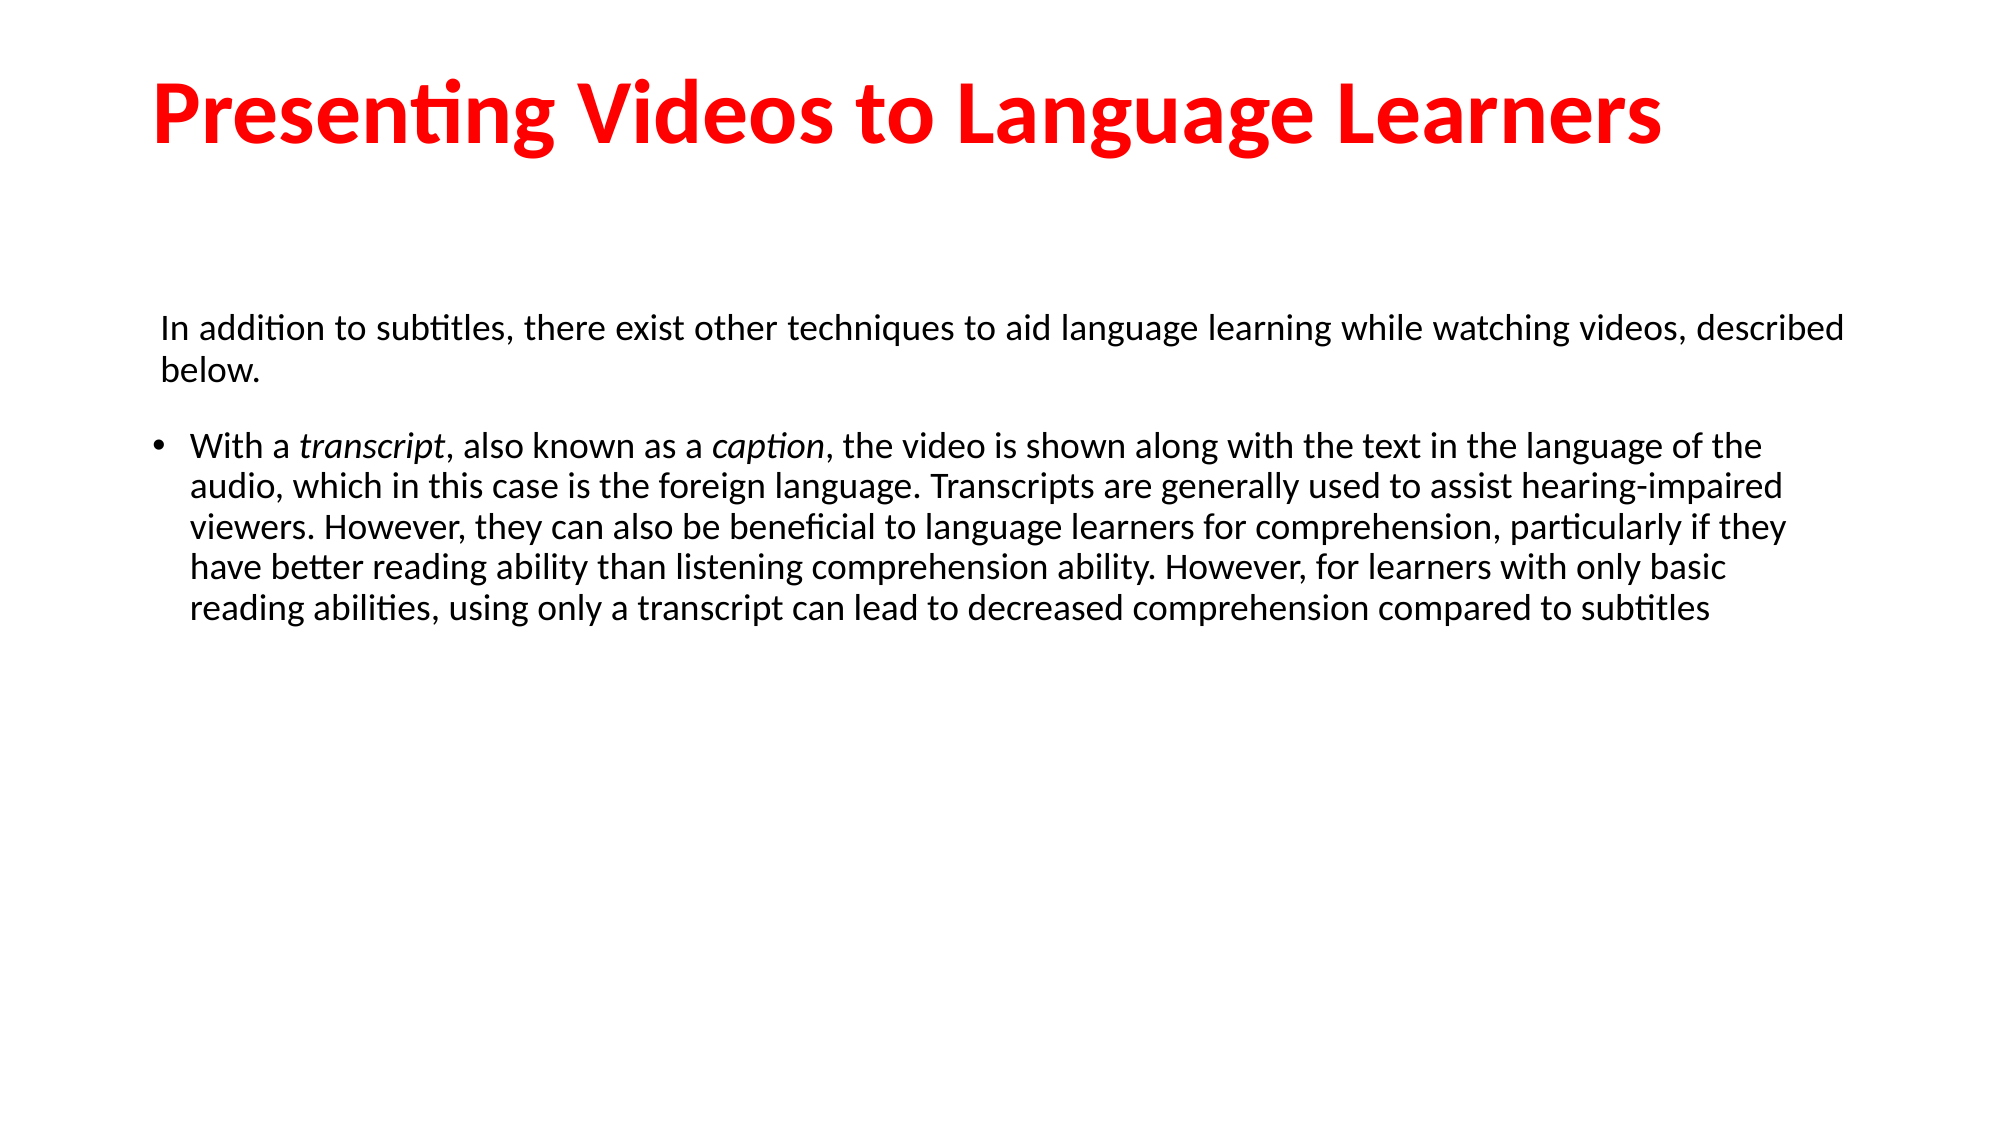

# Presenting Videos to Language Learners
In addition to subtitles, there exist other techniques to aid language learning while watching videos, described below.
With a transcript, also known as a caption, the video is shown along with the text in the language of the audio, which in this case is the foreign language. Transcripts are generally used to assist hearing-impaired viewers. However, they can also be beneficial to language learners for comprehension, particularly if they have better reading ability than listening comprehension ability. However, for learners with only basic reading abilities, using only a transcript can lead to decreased comprehension compared to subtitles